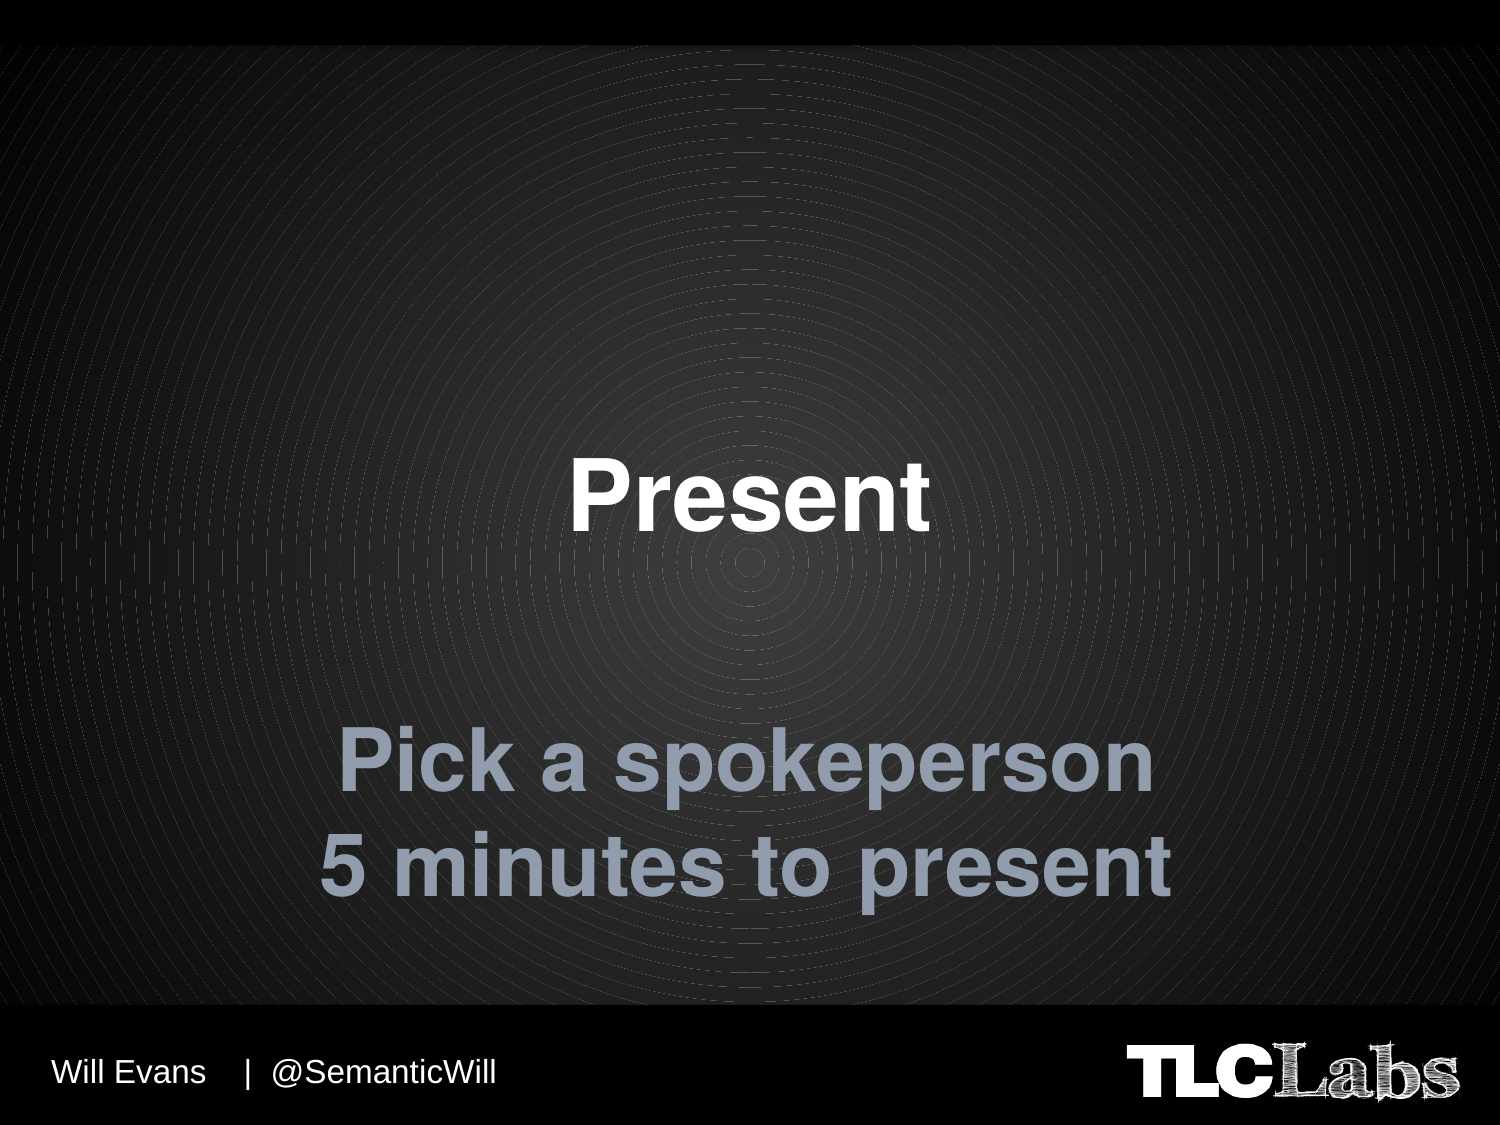

# Present
Pick a spokeperson
5 minutes to present